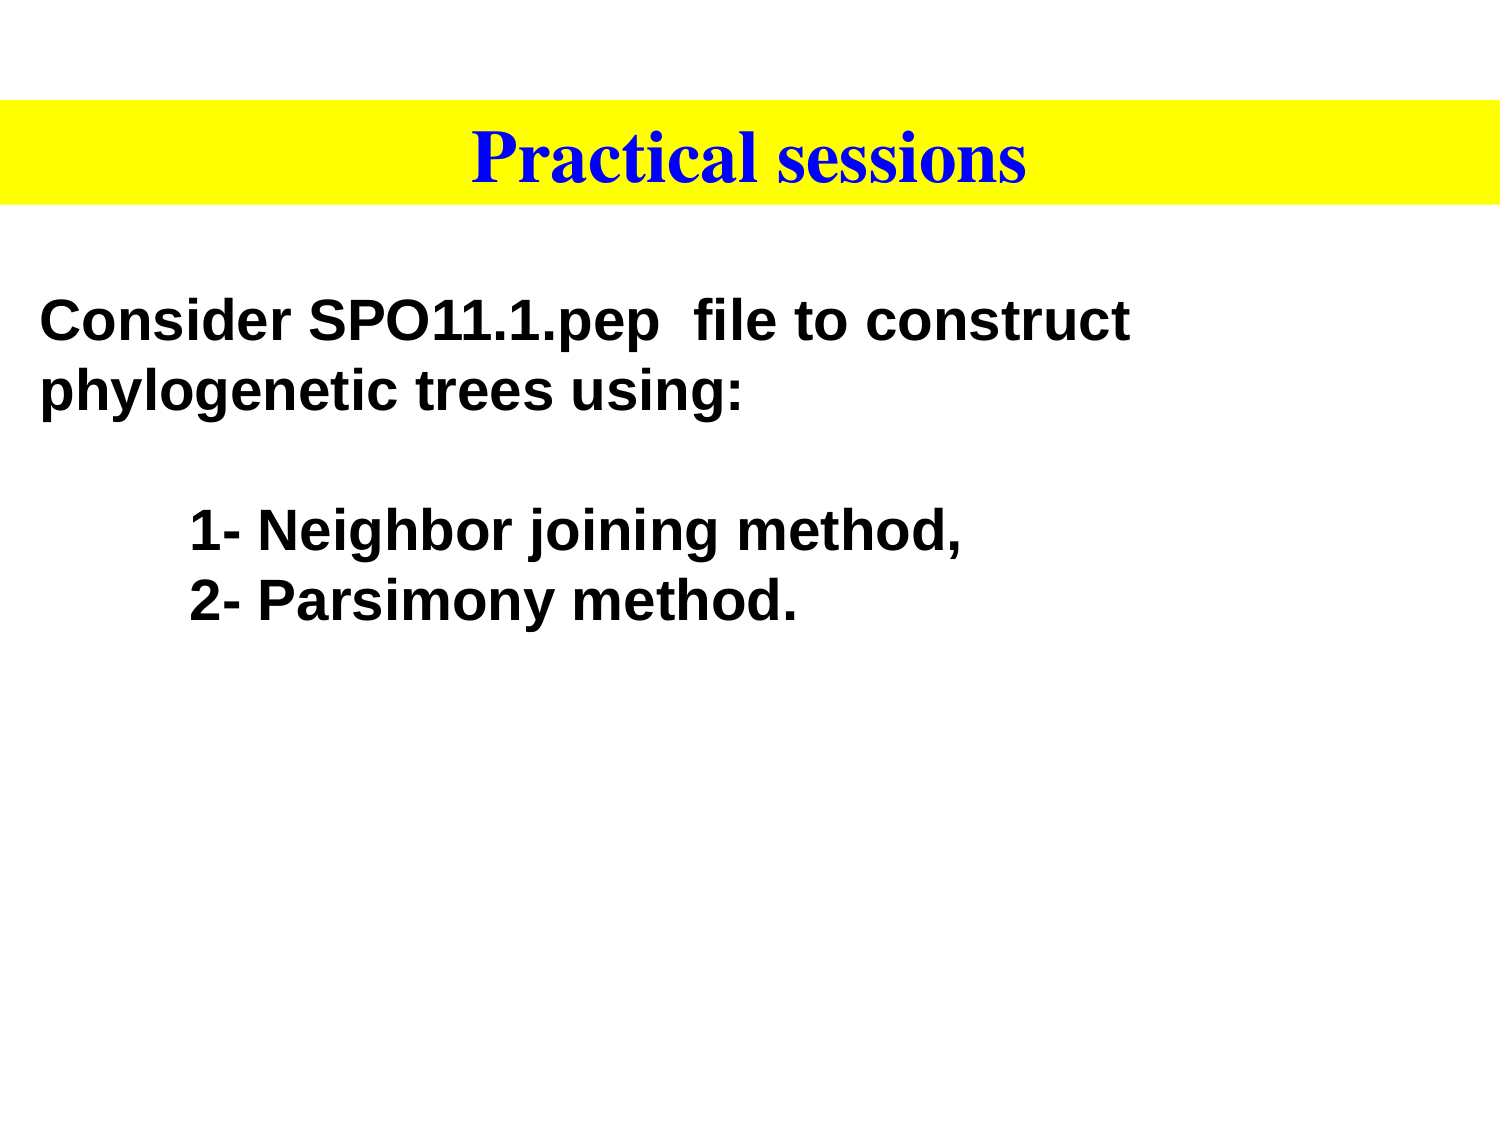

Practical sessions
Consider SPO11.1.pep  file to construct phylogenetic trees using:

1- Neighbor joining method,
2- Parsimony method.